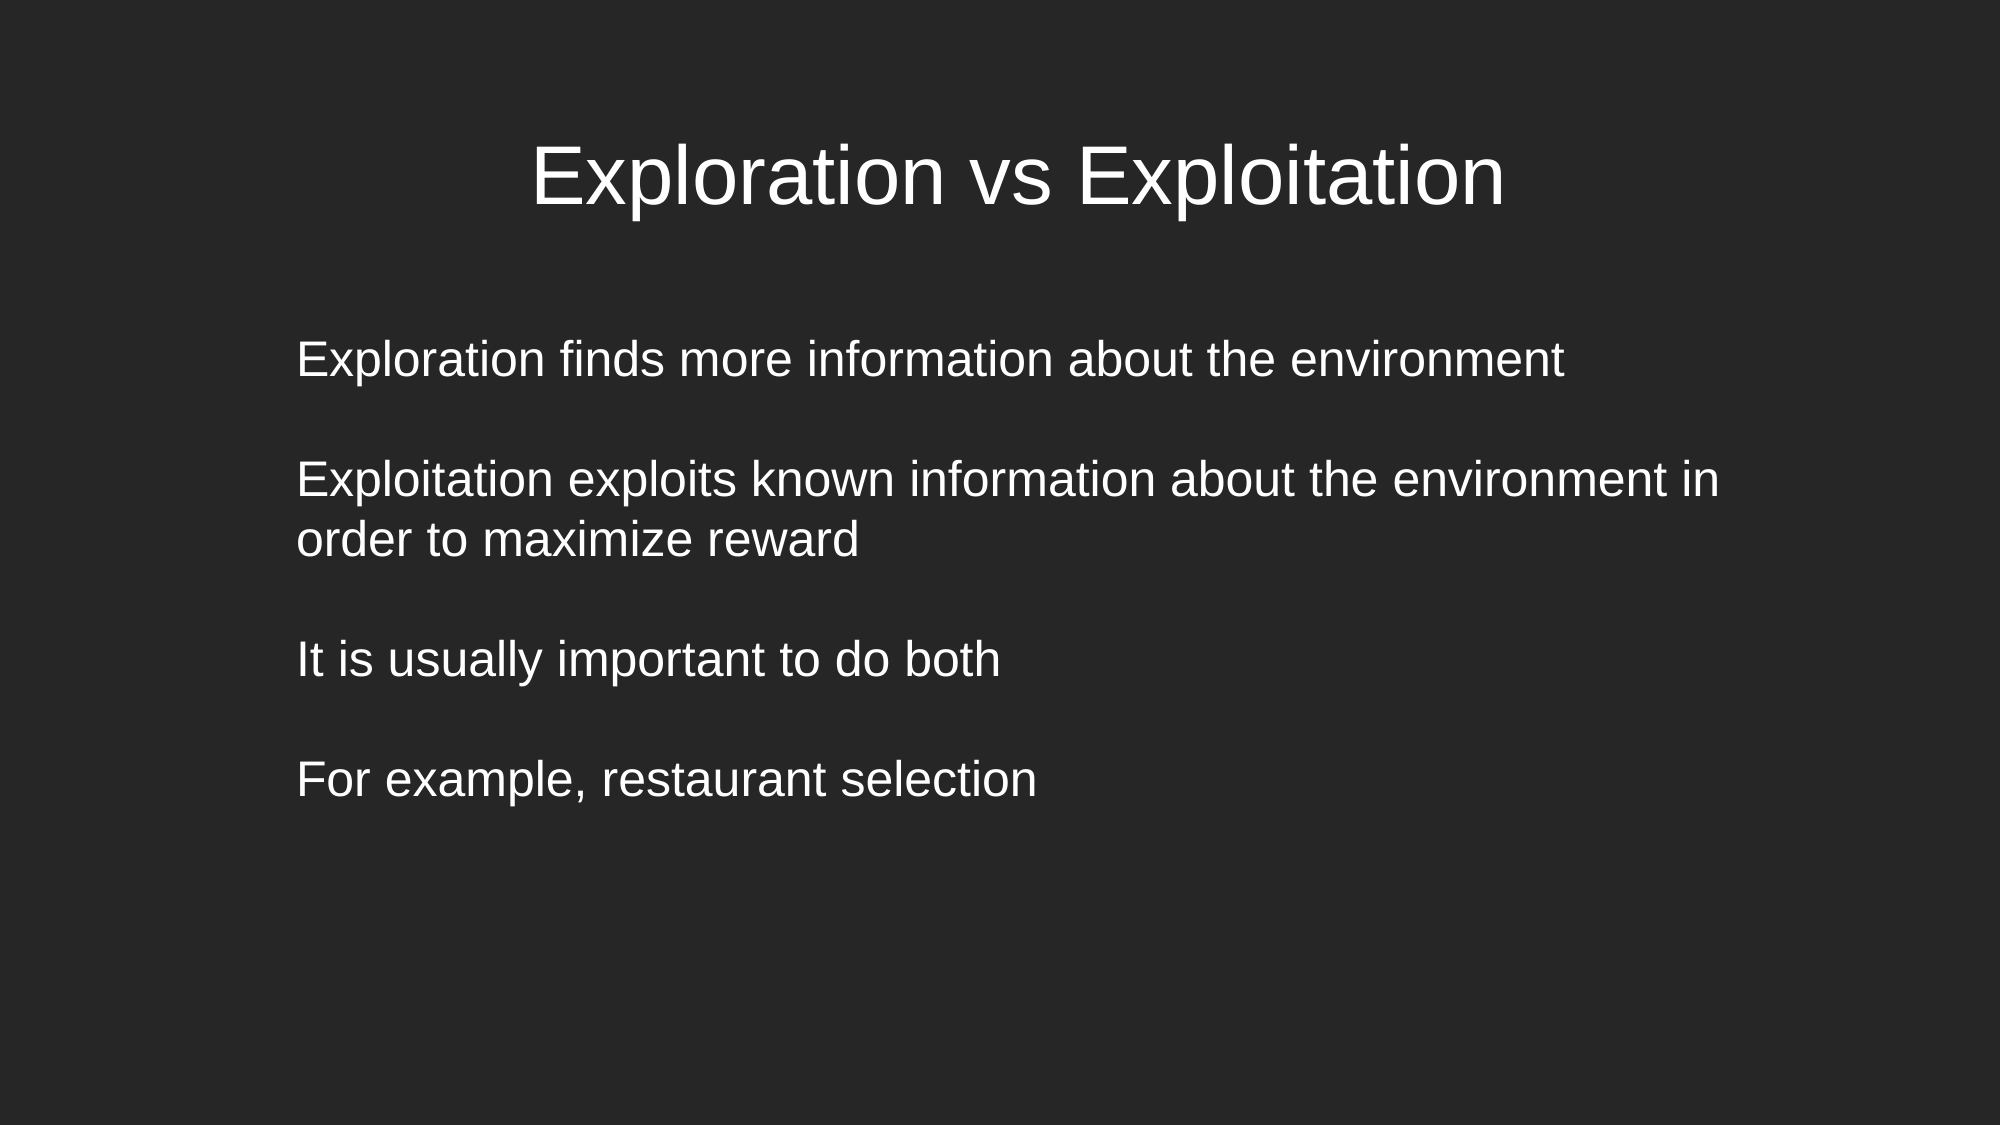

Exploration vs Exploitation
Exploration finds more information about the environment

Exploitation exploits known information about the environment in order to maximize reward

It is usually important to do both

For example, restaurant selection